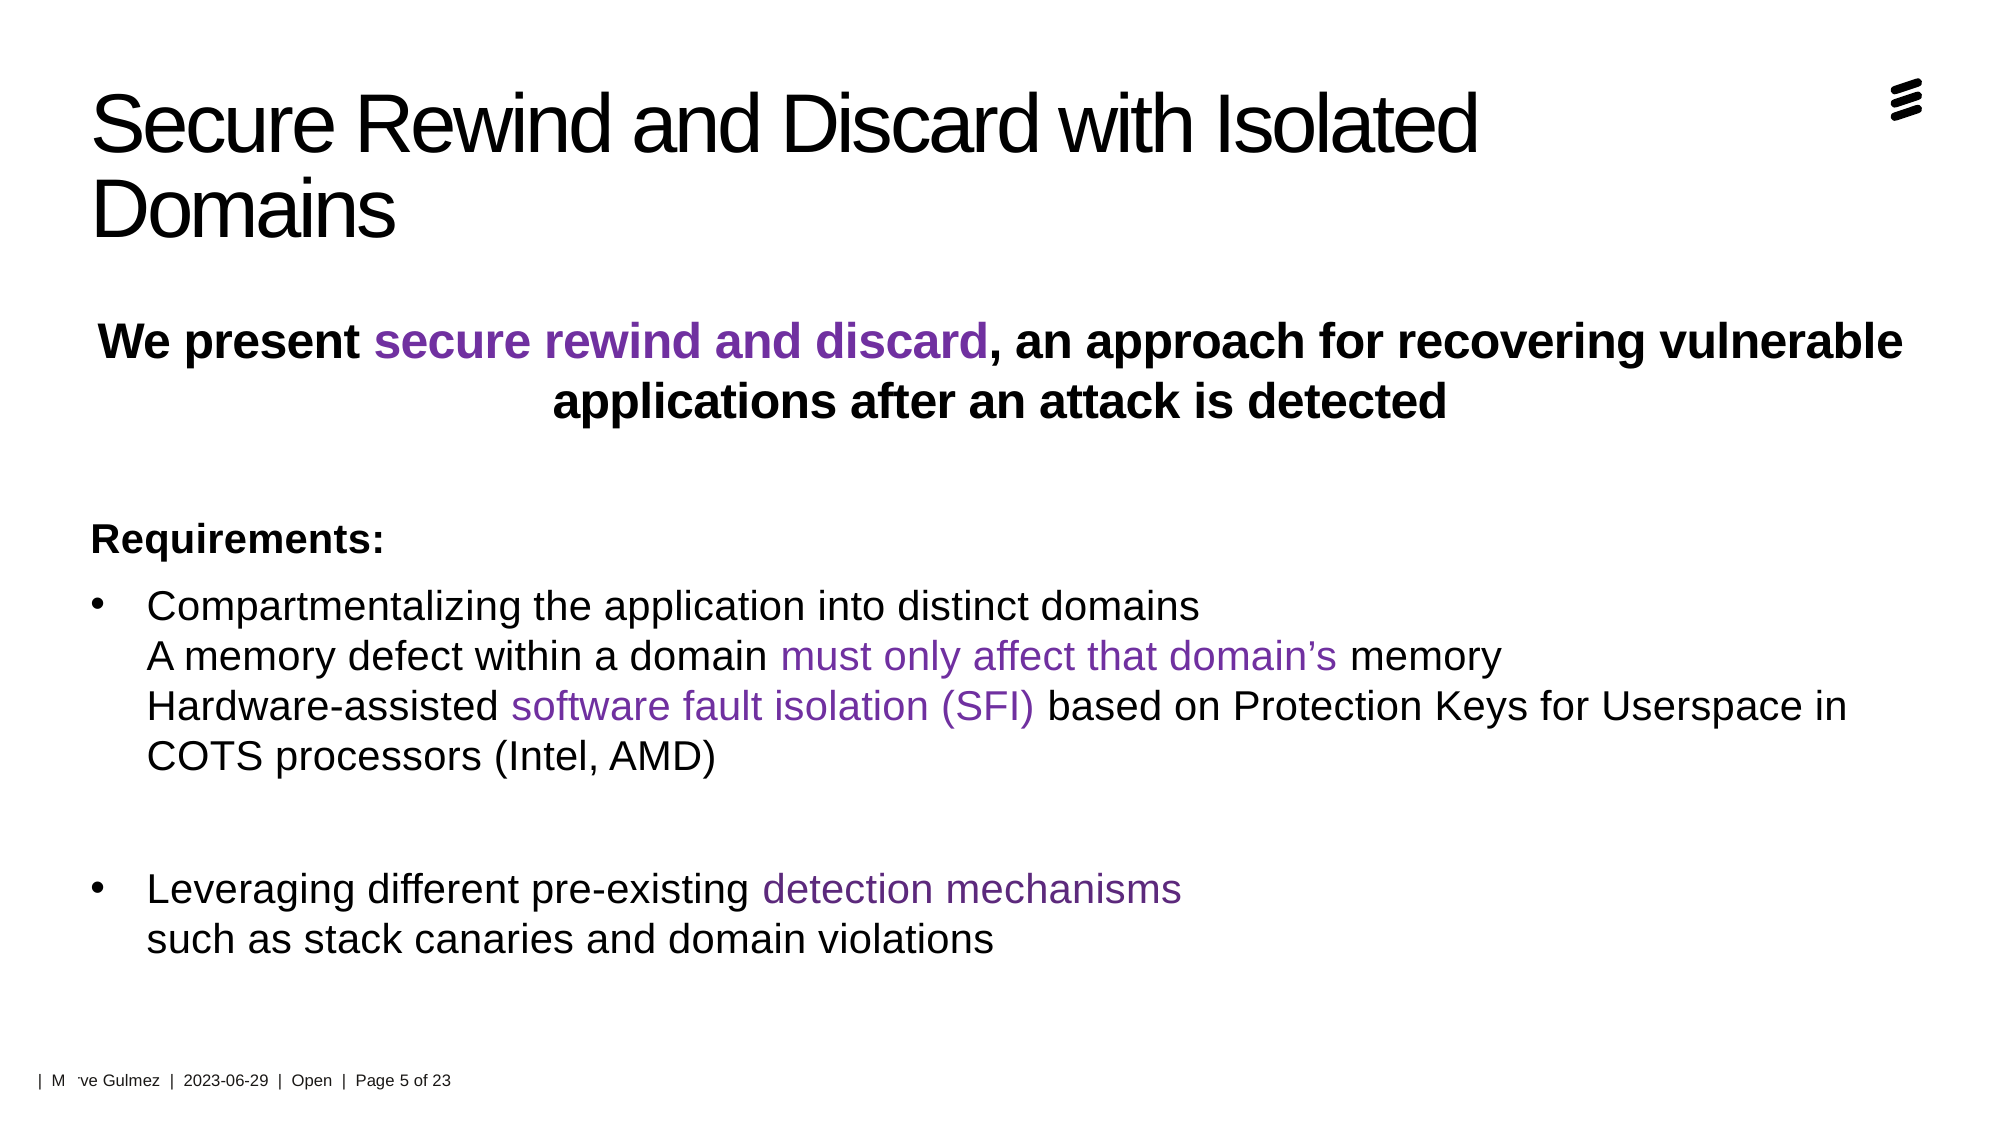

# Secure Rewind and Discard with Isolated Domains
We present secure rewind and discard, an approach for recovering vulnerable applications after an attack is detected

Requirements:
Compartmentalizing the application into distinct domains
A memory defect within a domain must only affect that domain’s memory
Hardware-assisted software fault isolation (SFI) based on Protection Keys for Userspace in COTS processors (Intel, AMD)

Leveraging different pre-existing detection mechanisms
such as stack canaries and domain violations